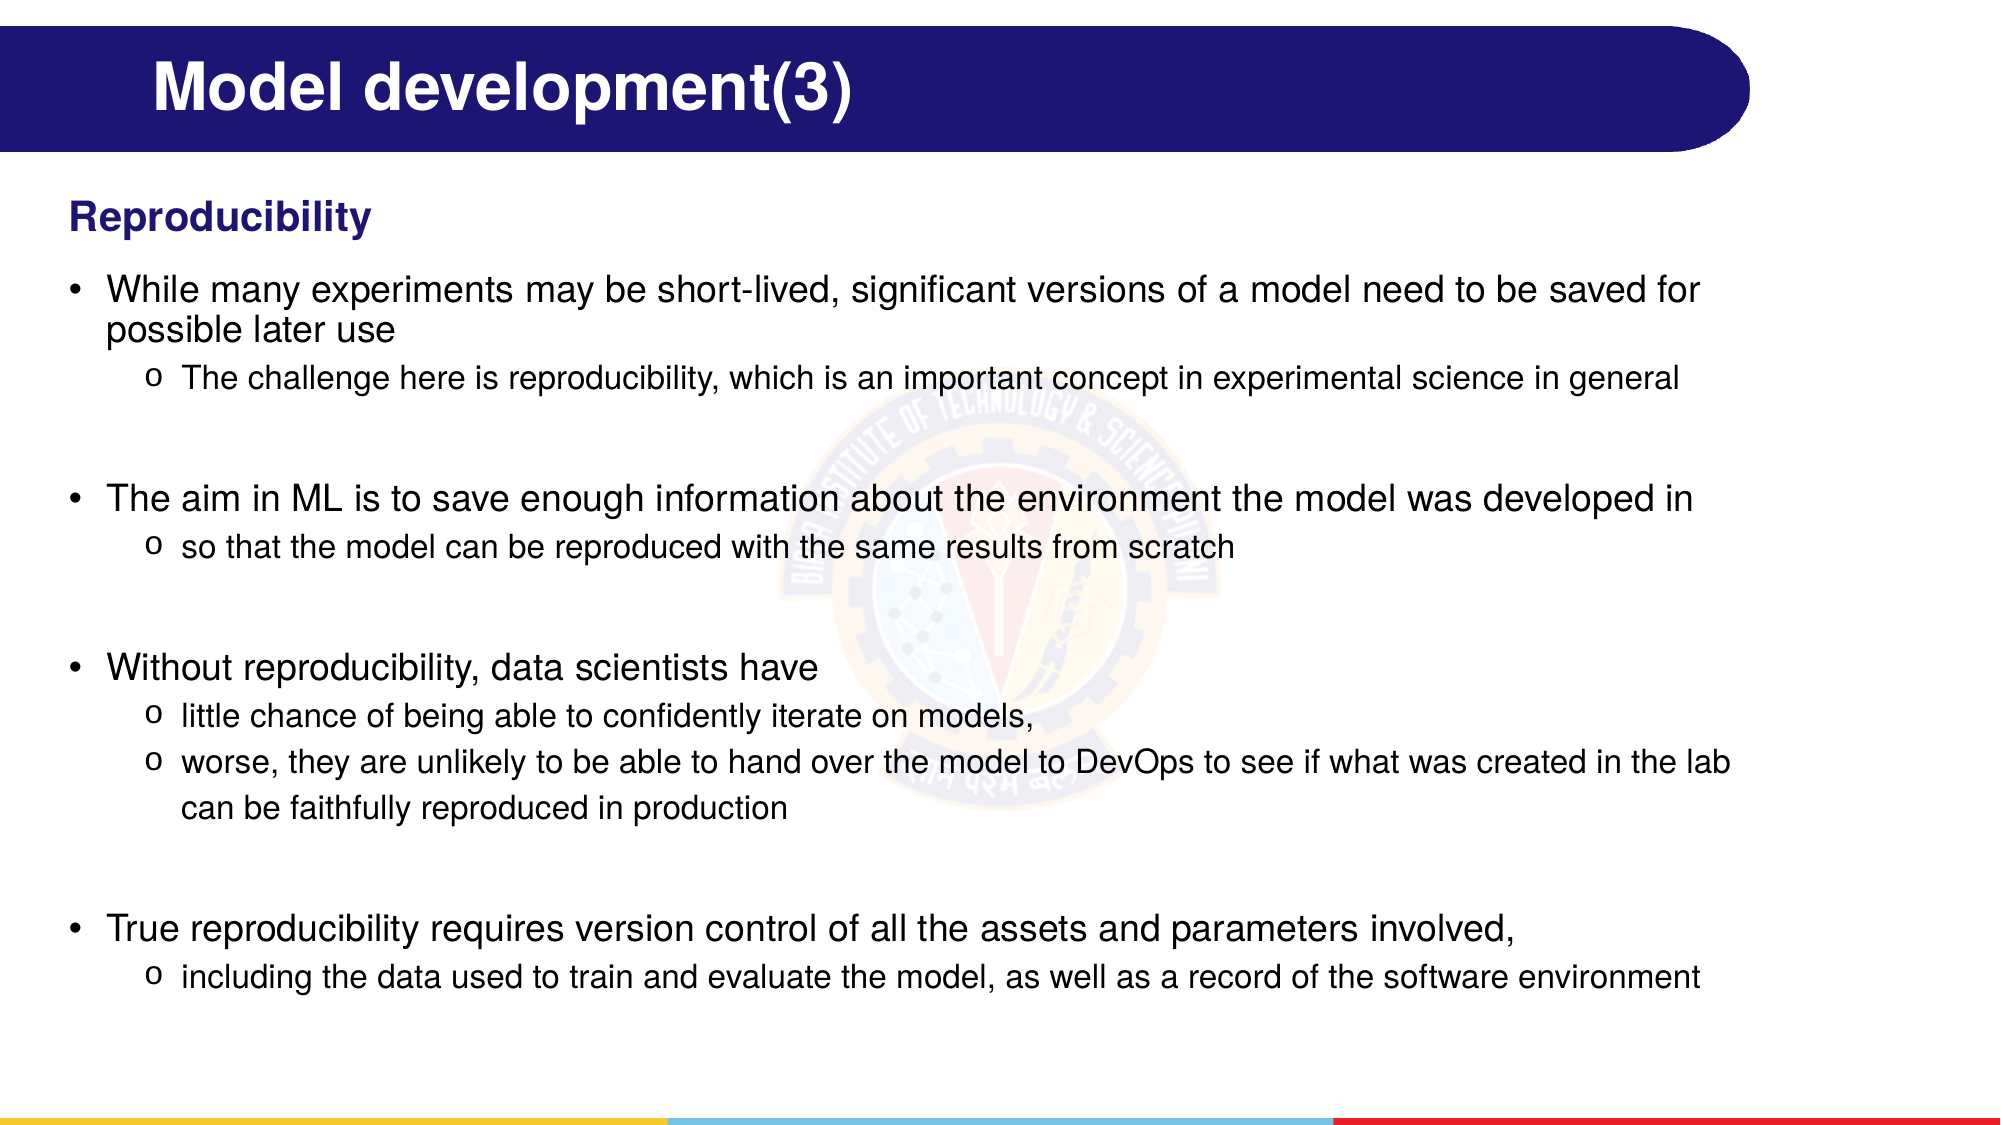

# Model development(3)
Reproducibility
While many experiments may be short-lived, significant versions of a model need to be saved for possible later use
The challenge here is reproducibility, which is an important concept in experimental science in general

The aim in ML is to save enough information about the environment the model was developed in
so that the model can be reproduced with the same results from scratch

Without reproducibility, data scientists have
little chance of being able to confidently iterate on models,
worse, they are unlikely to be able to hand over the model to DevOps to see if what was created in the lab
    can be faithfully reproduced in production

True reproducibility requires version control of all the assets and parameters involved,
including the data used to train and evaluate the model, as well as a record of the software environment